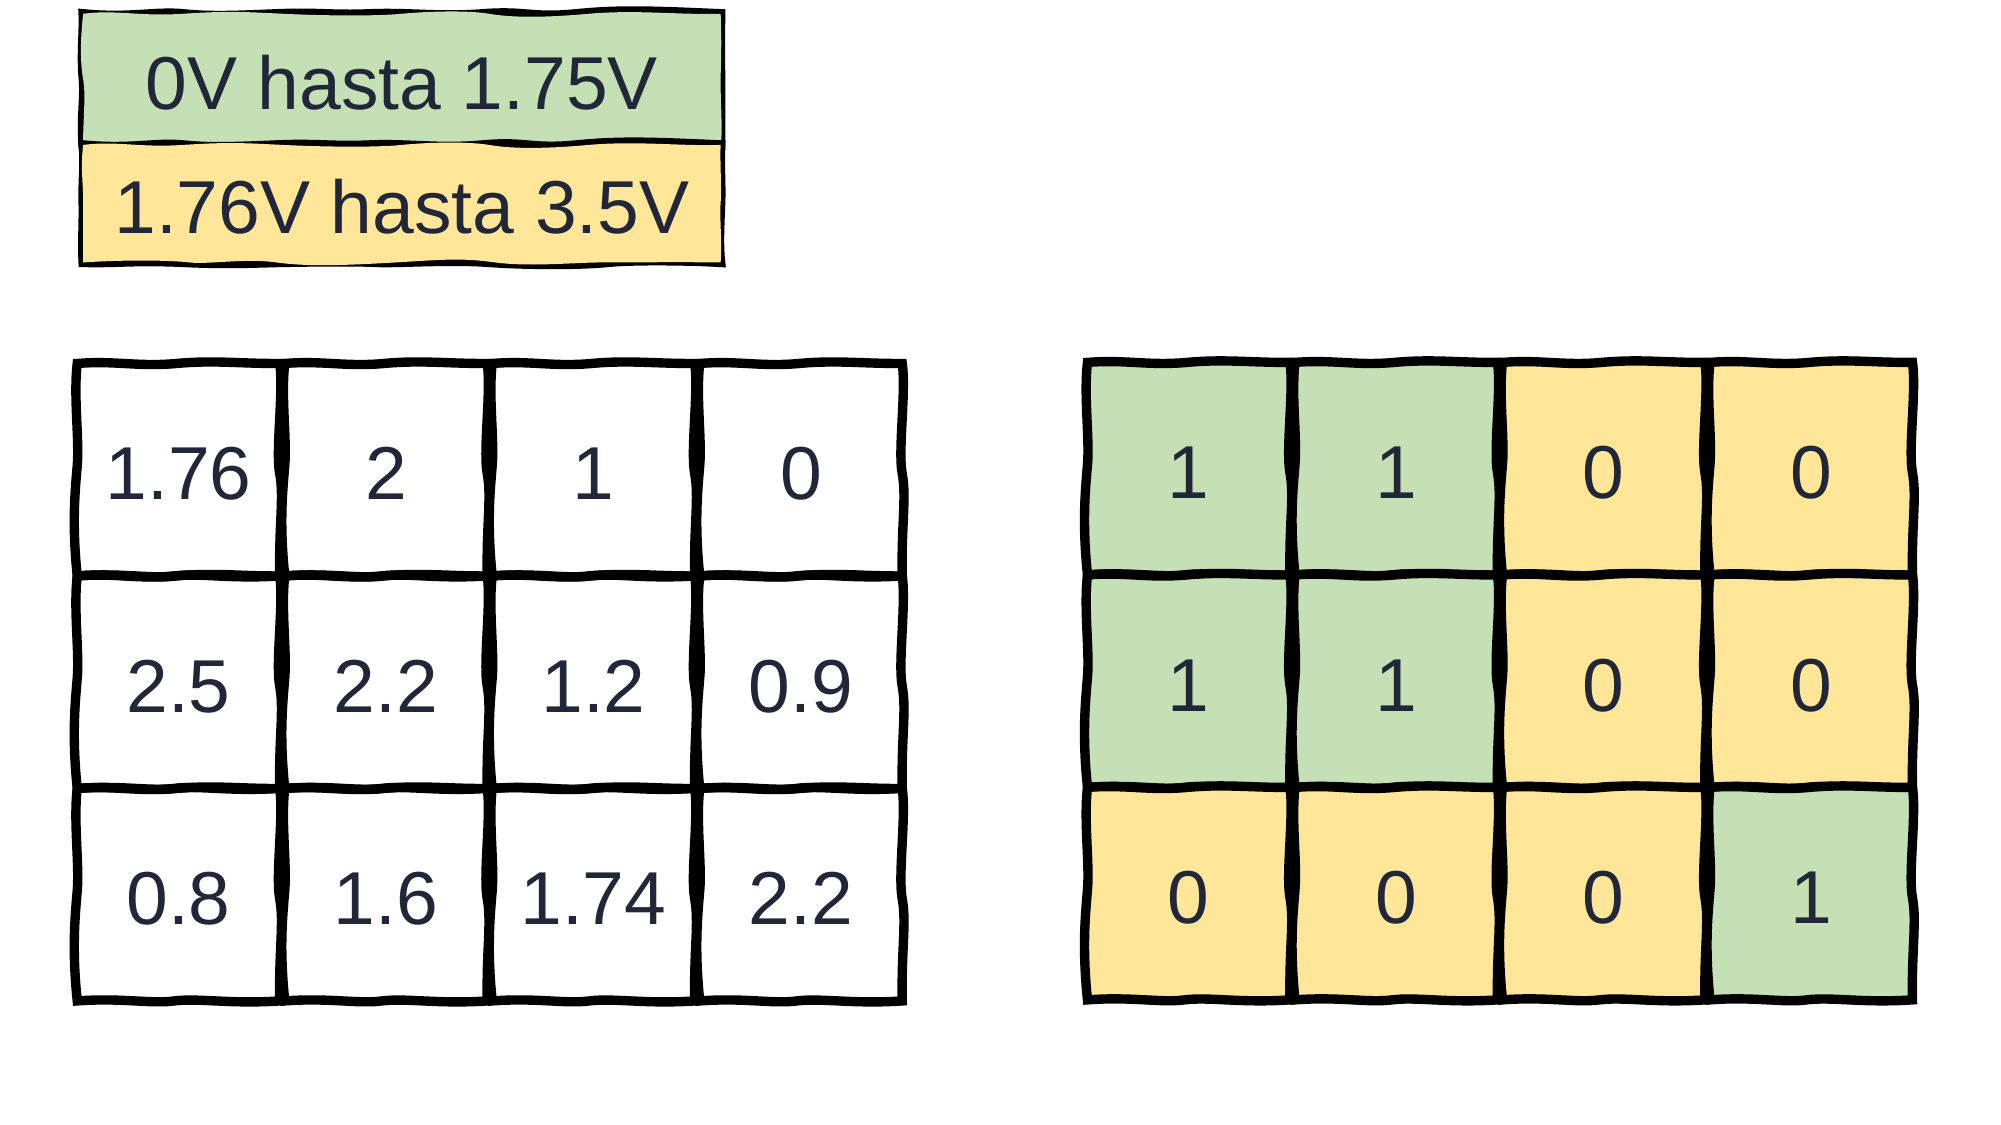

0V hasta 1.75V
1.76V hasta 3.5V
1
1
0
0
1.76
2
1
0
2.5
2.2
1.2
0.9
0.8
1.6
1.74
2.2
1
1
0
0
0
0
0
1